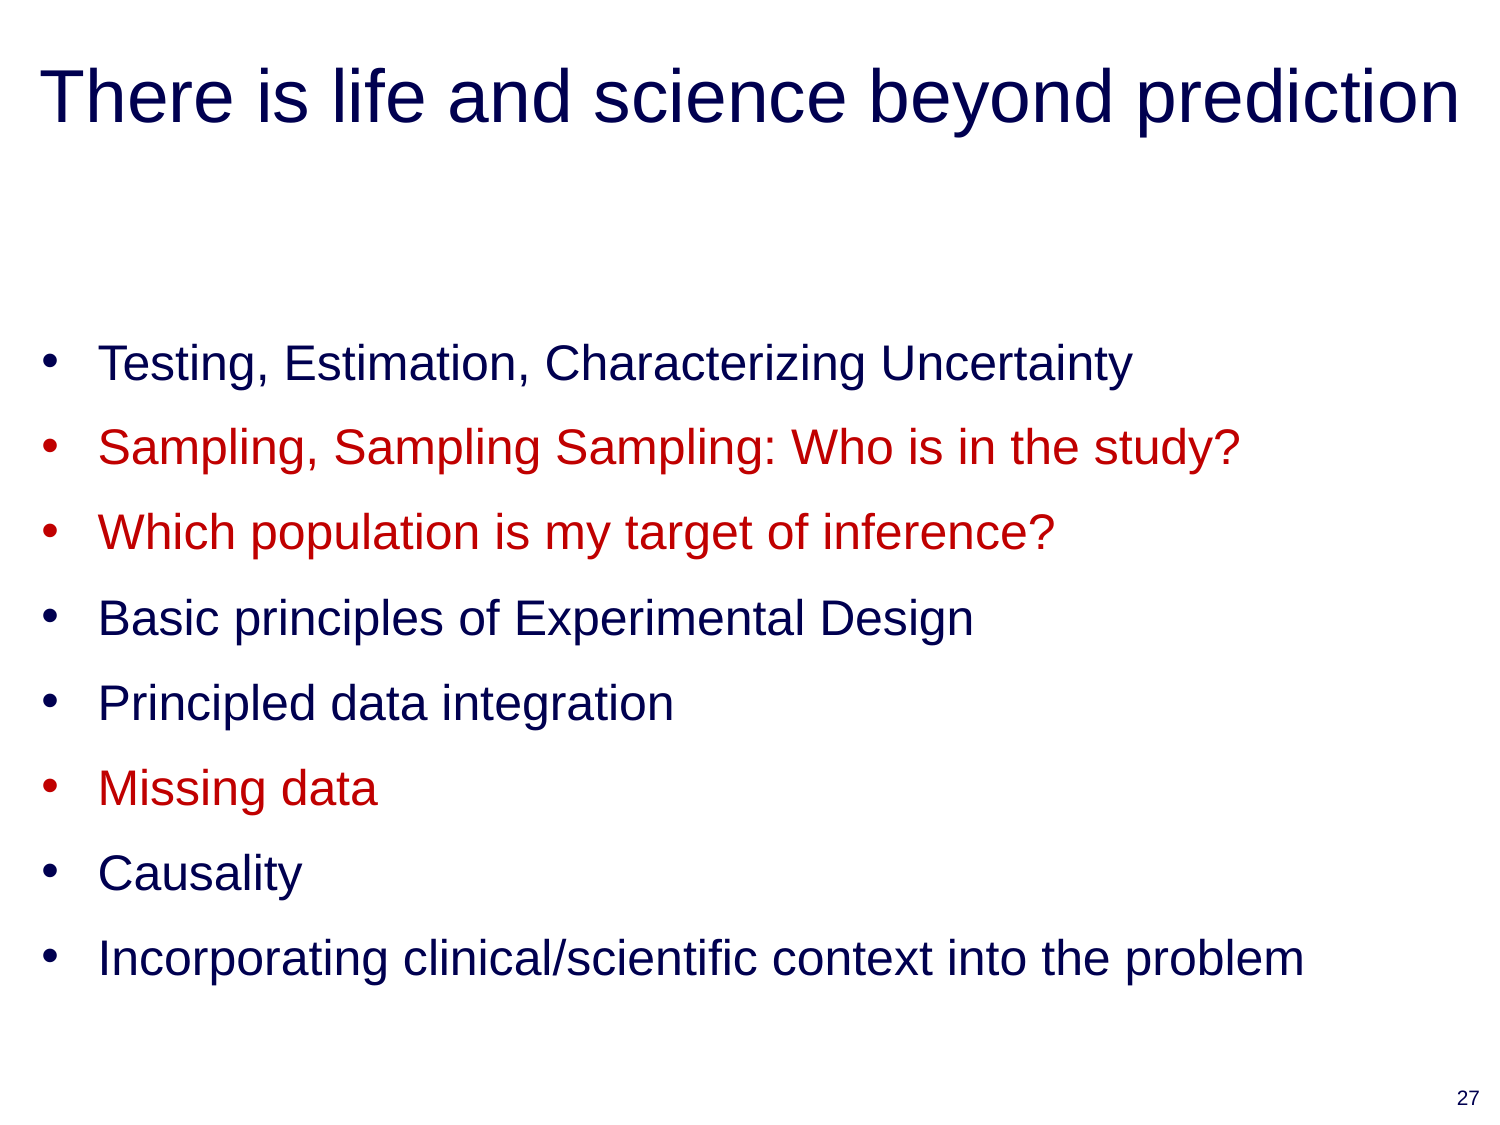

# There is life and science beyond prediction
Testing, Estimation, Characterizing Uncertainty
Sampling, Sampling Sampling: Who is in the study?
Which population is my target of inference?
Basic principles of Experimental Design
Principled data integration
Missing data
Causality
Incorporating clinical/scientific context into the problem

27